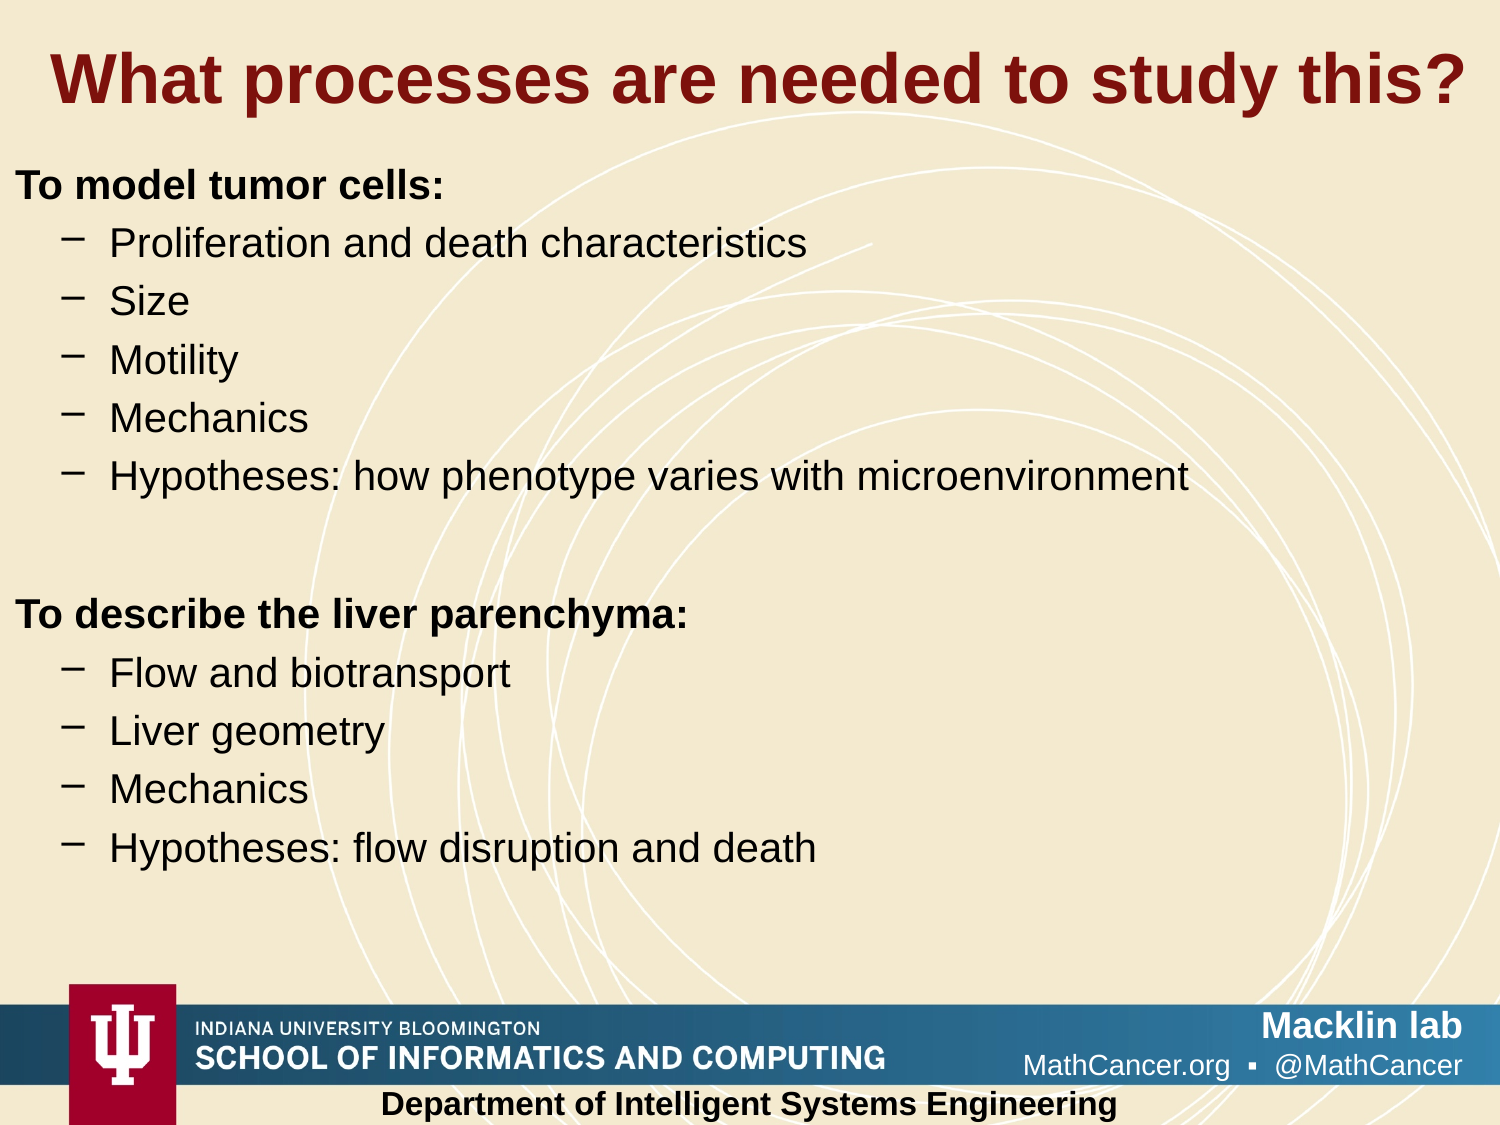

# What processes are needed to study this?
To model tumor cells:
Proliferation and death characteristics
Size
Motility
Mechanics
Hypotheses: how phenotype varies with microenvironment

To describe the liver parenchyma:
Flow and biotransport
Liver geometry
Mechanics
Hypotheses: flow disruption and death